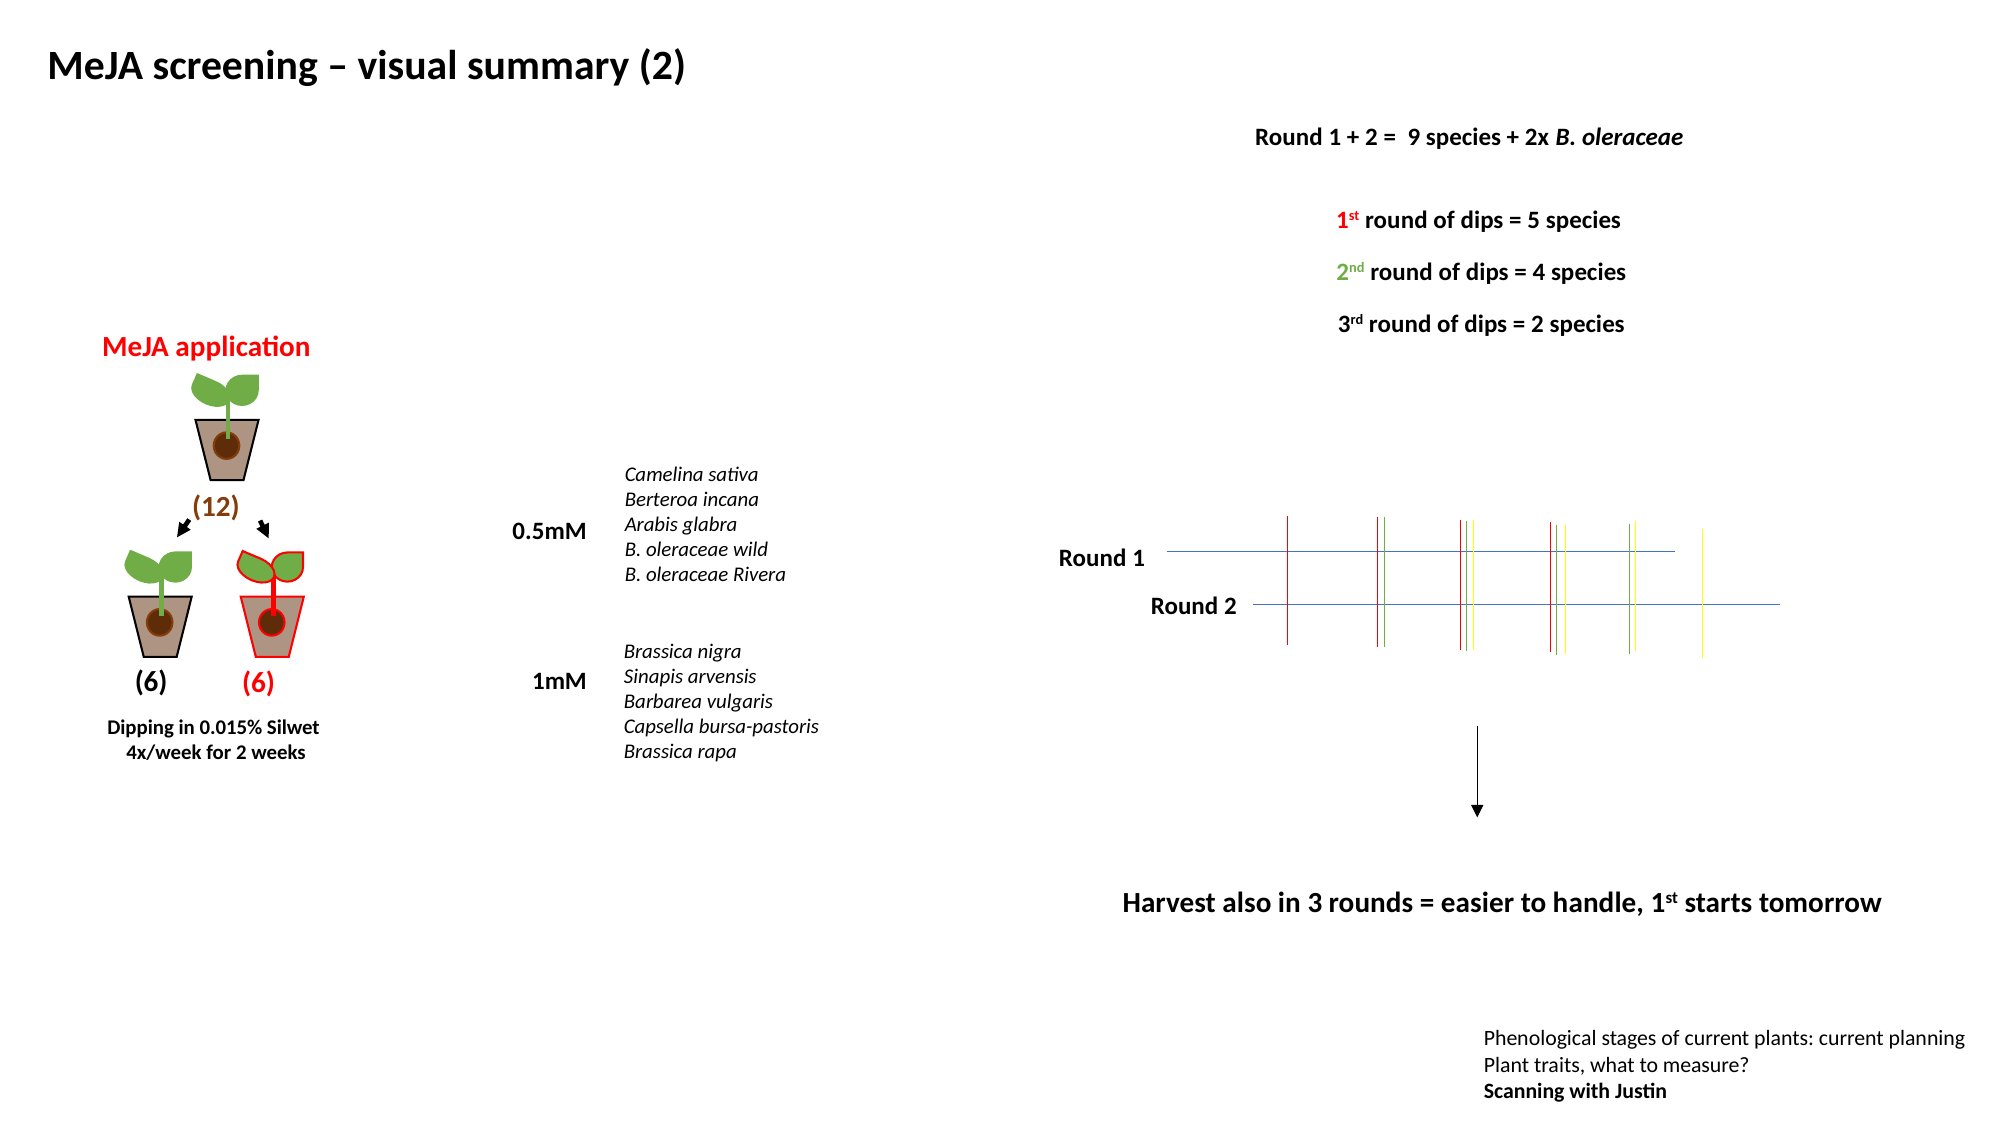

MeJA screening – visual summary (2)
Round 1 + 2 =  9 species + 2x B. oleraceae
1st round of dips = 5 species
2nd round of dips = 4 species
3rd round of dips = 2 species
MeJA application

Camelina sativa
Berteroa incana
Arabis glabra
B. oleraceae wild
B. oleraceae Rivera
0.5mM

1mM
Brassica nigra
Sinapis arvensis
Barbarea vulgaris
Capsella bursa-pastoris
Brassica rapa
(12)
Round 1
Round 2

(6)
(6)
Dipping in 0.015% Silwet
4x/week for 2 weeks

Harvest also in 3 rounds = easier to handle, 1st starts tomorrow

Phenological stages of current plants: current planning
Plant traits, what to measure?
Scanning with Justin